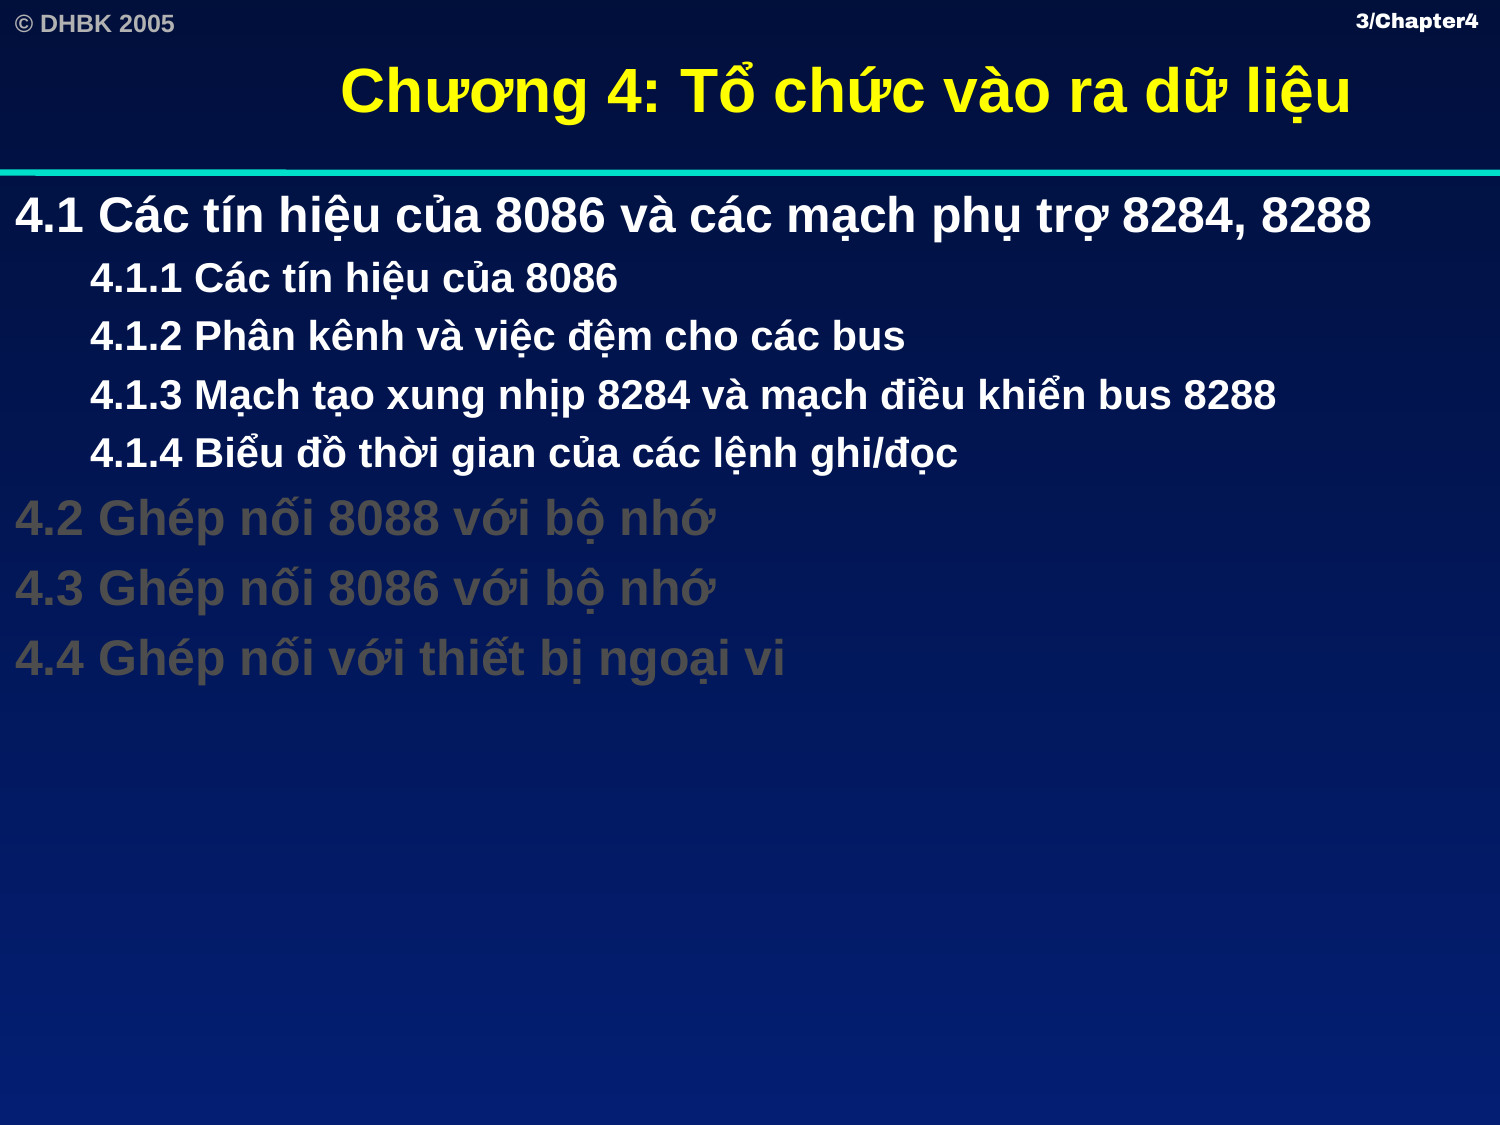

# Chương 4: Tổ chức vào ra dữ liệu
3/Chapter4
4.1 Các tín hiệu của 8086 và các mạch phụ trợ 8284, 8288
4.1.1 Các tín hiệu của 8086
4.1.2 Phân kênh và việc đệm cho các bus
4.1.3 Mạch tạo xung nhịp 8284 và mạch điều khiển bus 8288
4.1.4 Biểu đồ thời gian của các lệnh ghi/đọc
4.2 Ghép nối 8088 với bộ nhớ
4.3 Ghép nối 8086 với bộ nhớ
4.4 Ghép nối với thiết bị ngoại vi